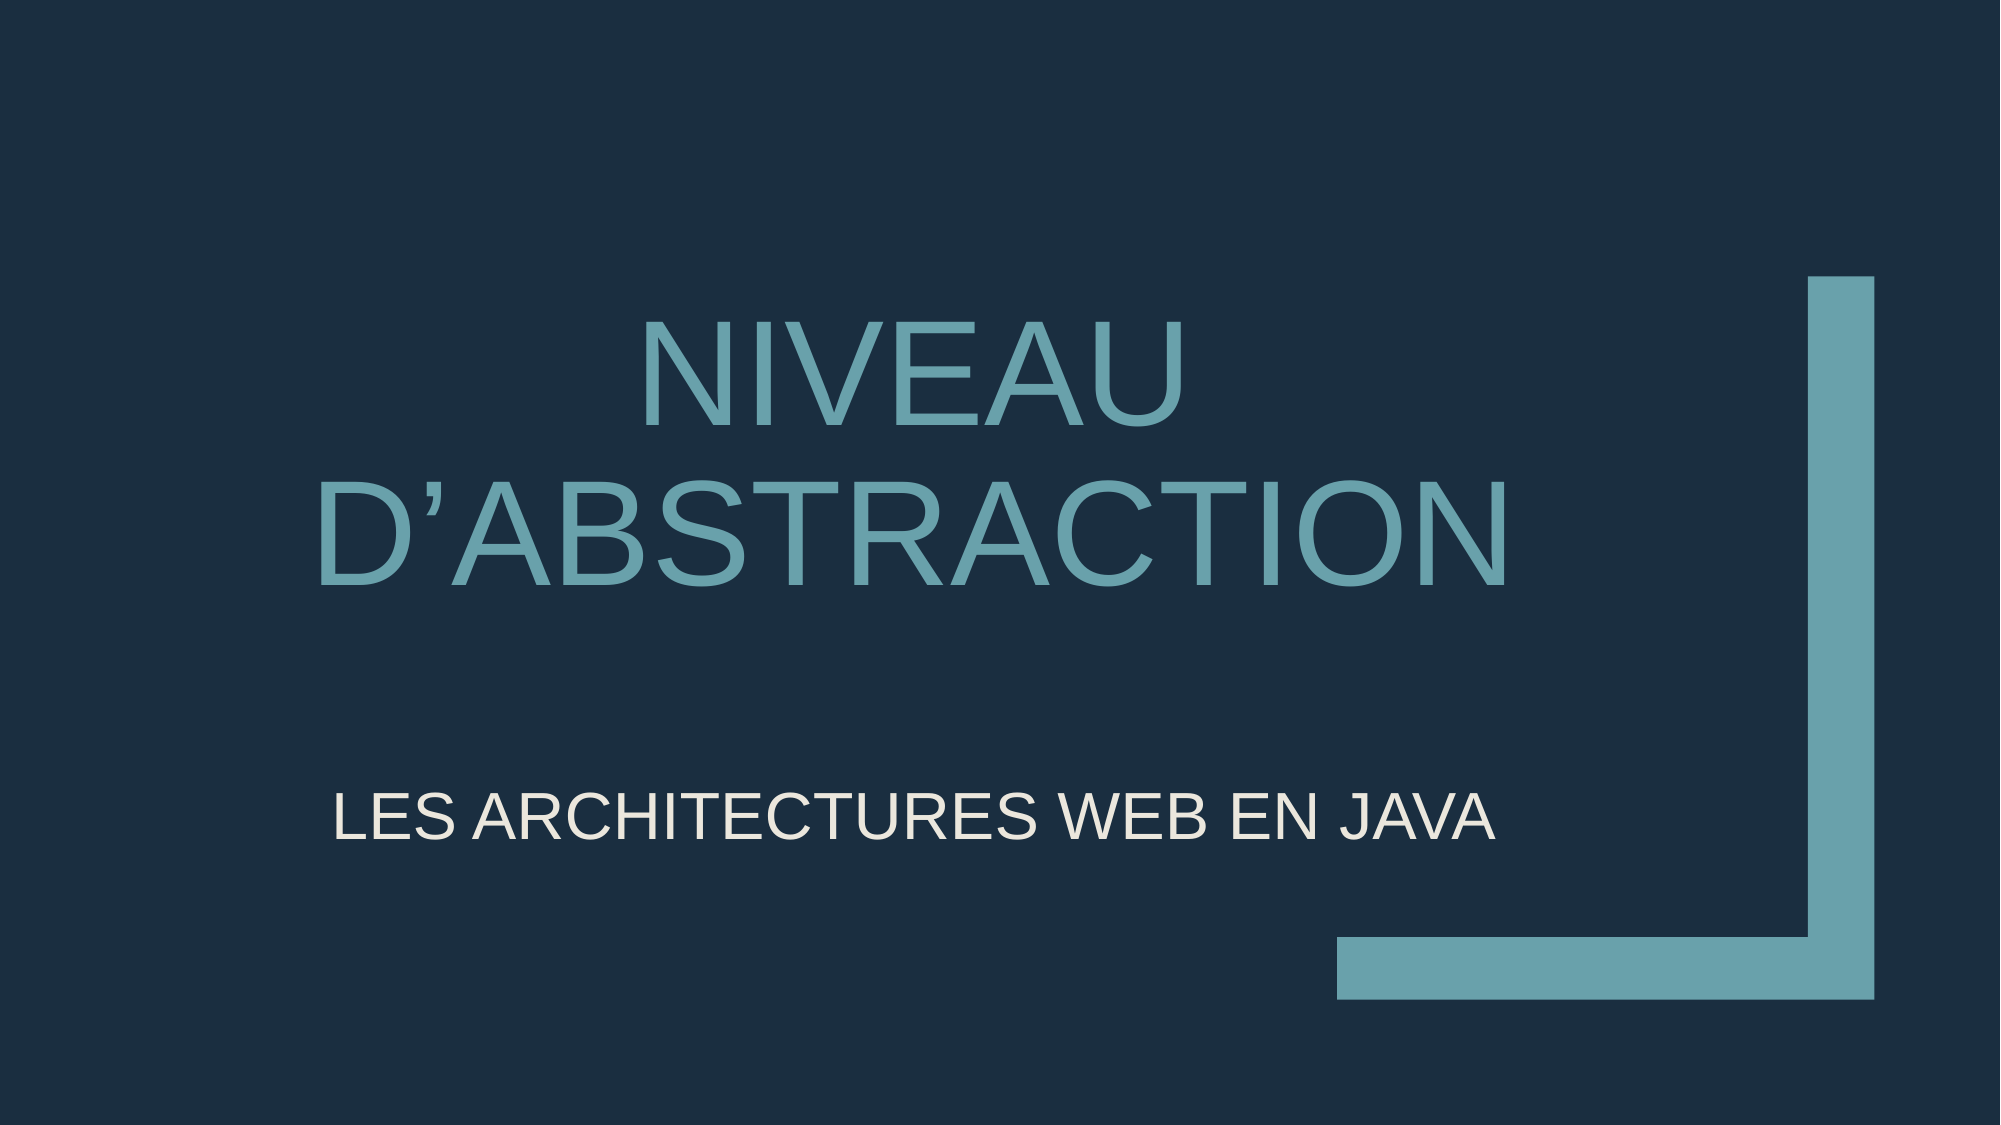

# NIVEAU D’ABSTRACTION
LES ARCHITECTURES WEB EN JAVA